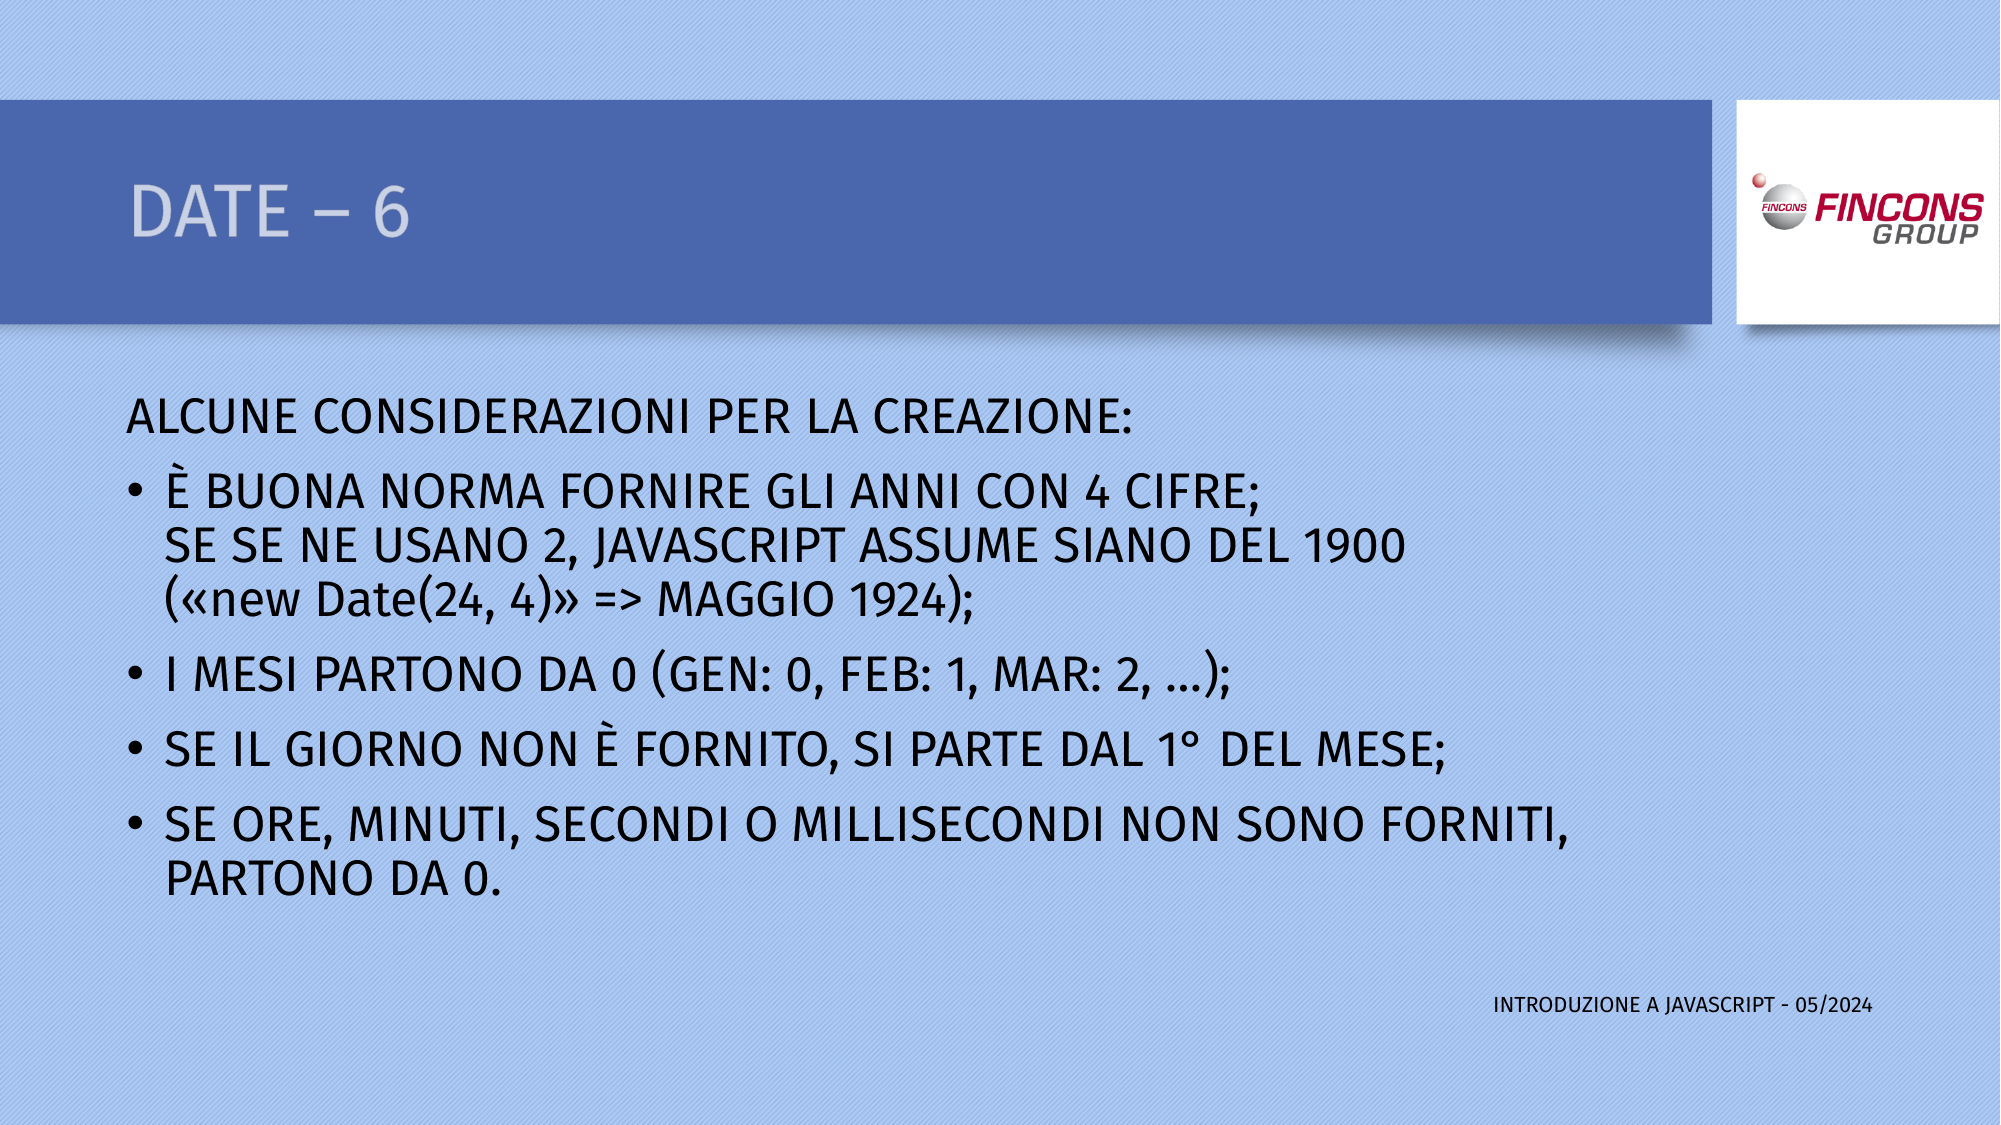

# DATE – 6
ALCUNE CONSIDERAZIONI PER LA CREAZIONE:
È BUONA NORMA FORNIRE GLI ANNI CON 4 CIFRE;
SE SE NE USANO 2, JAVASCRIPT ASSUME SIANO DEL 1900
(«new Date(24, 4)» => MAGGIO 1924);
I MESI PARTONO DA 0 (GEN: 0, FEB: 1, MAR: 2, …);
SE IL GIORNO NON È FORNITO, SI PARTE DAL 1° DEL MESE;
SE ORE, MINUTI, SECONDI O MILLISECONDI NON SONO FORNITI, PARTONO DA 0.
INTRODUZIONE A JAVASCRIPT - 05/2024